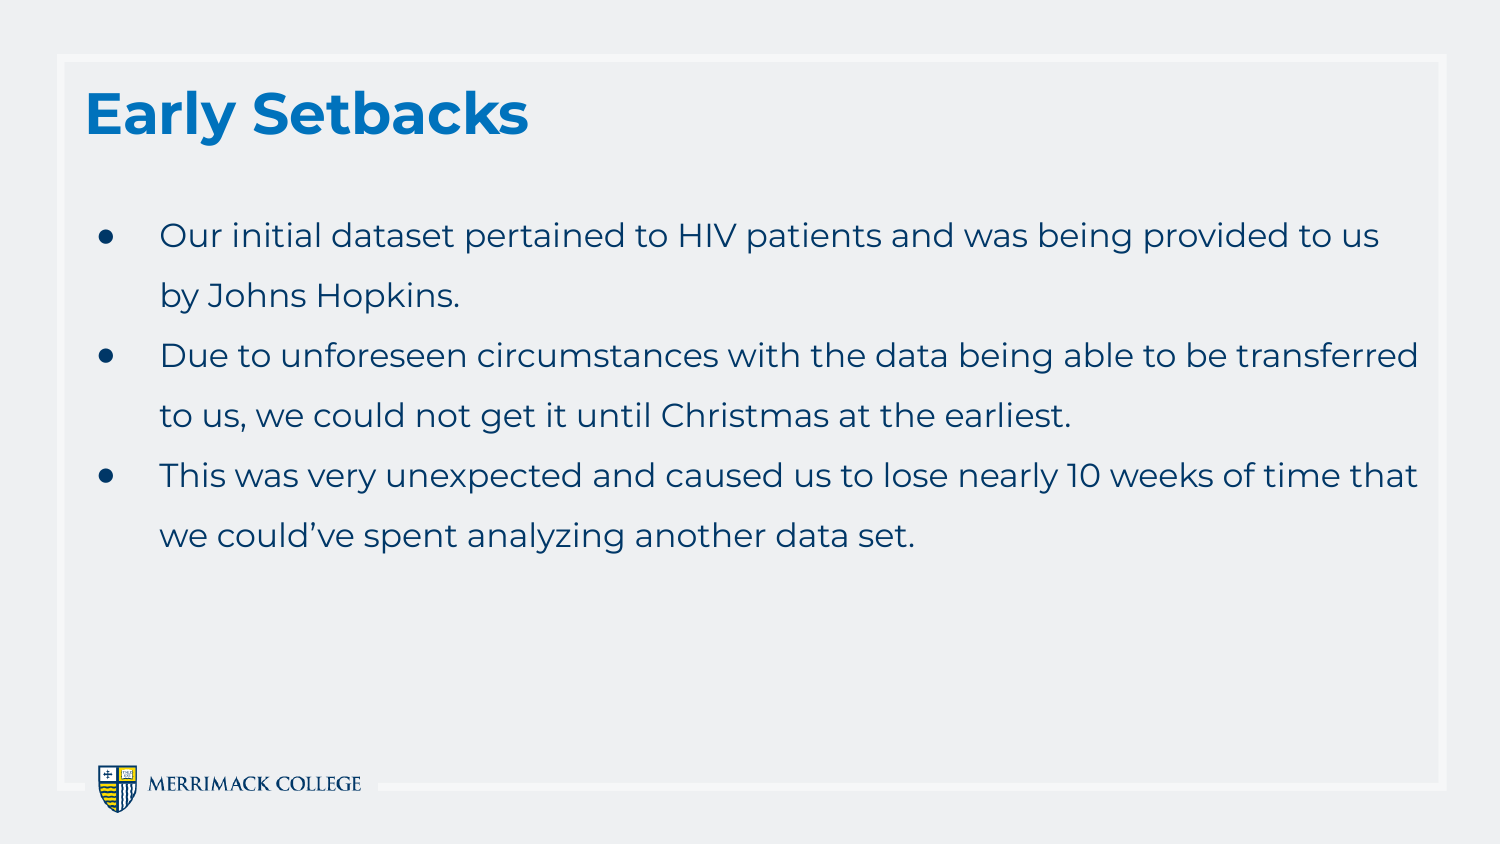

Early Setbacks

Our initial dataset pertained to HIV patients and was being provided to us by Johns Hopkins.
Due to unforeseen circumstances with the data being able to be transferred to us, we could not get it until Christmas at the earliest.
This was very unexpected and caused us to lose nearly 10 weeks of time that we could’ve spent analyzing another data set.